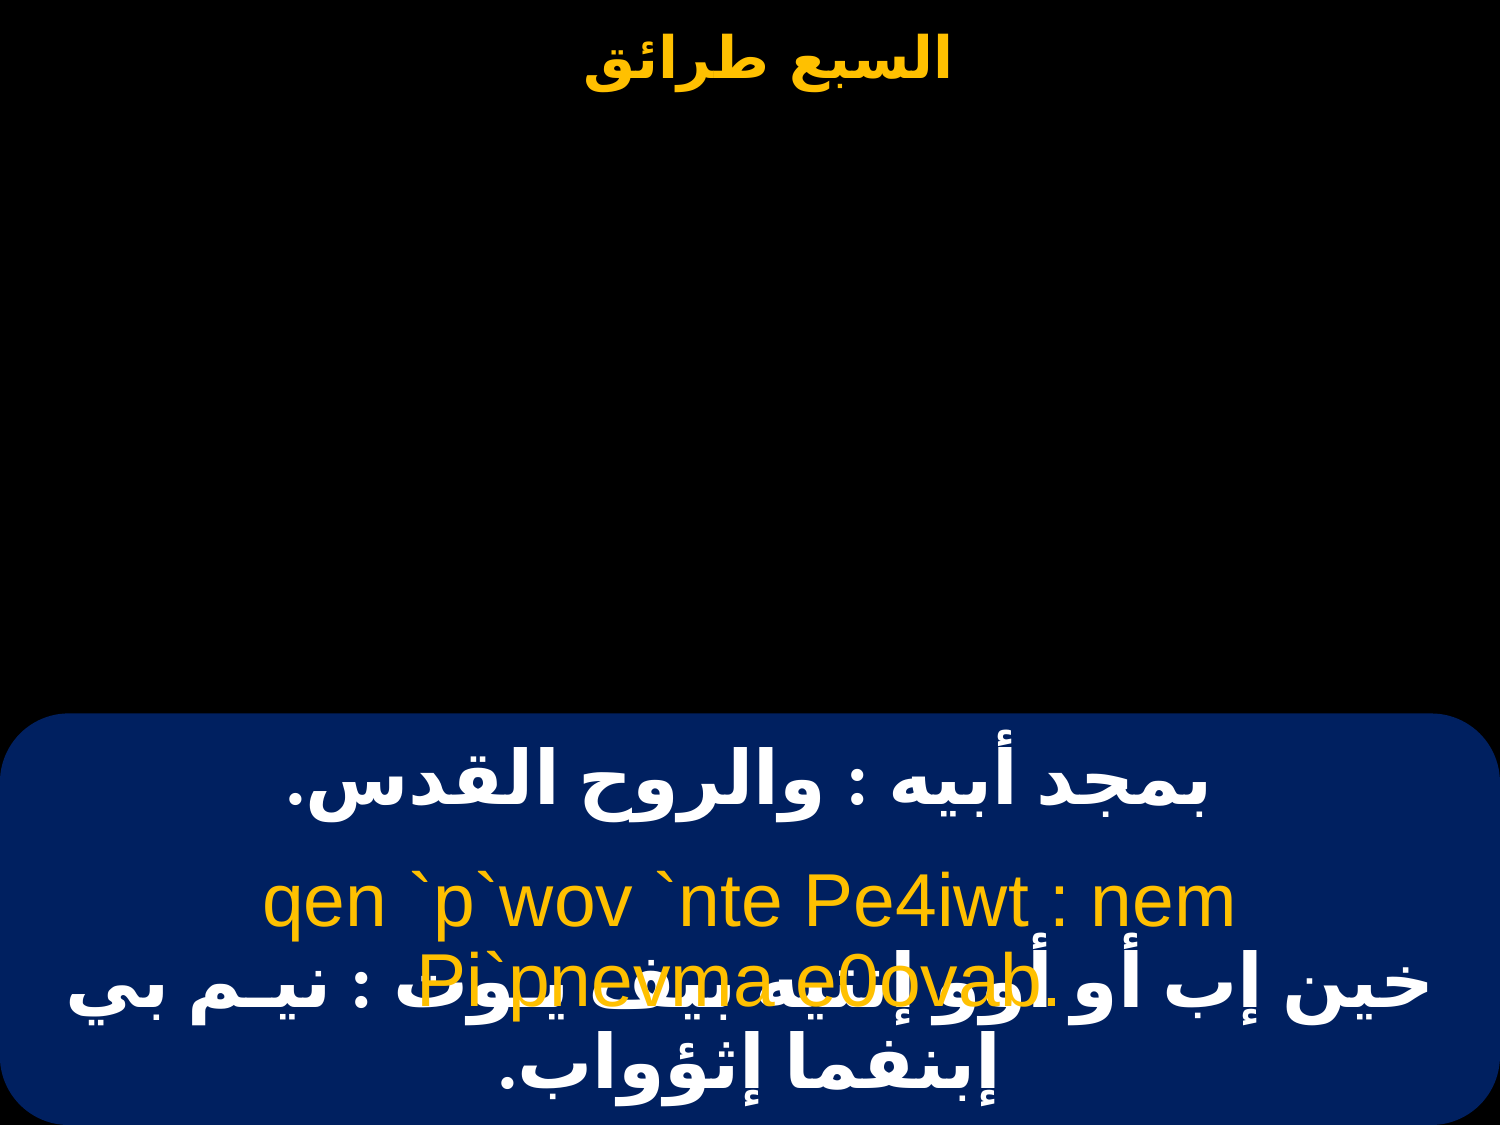

# بمجد أبيه : والروح القدس.
qen `p`wov `nte Pe4iwt : nem Pi`pnevma e0ovab.
خين إب أو أوو إنتيه بيف يـوت : نيـم بي إبنفما إثؤواب.